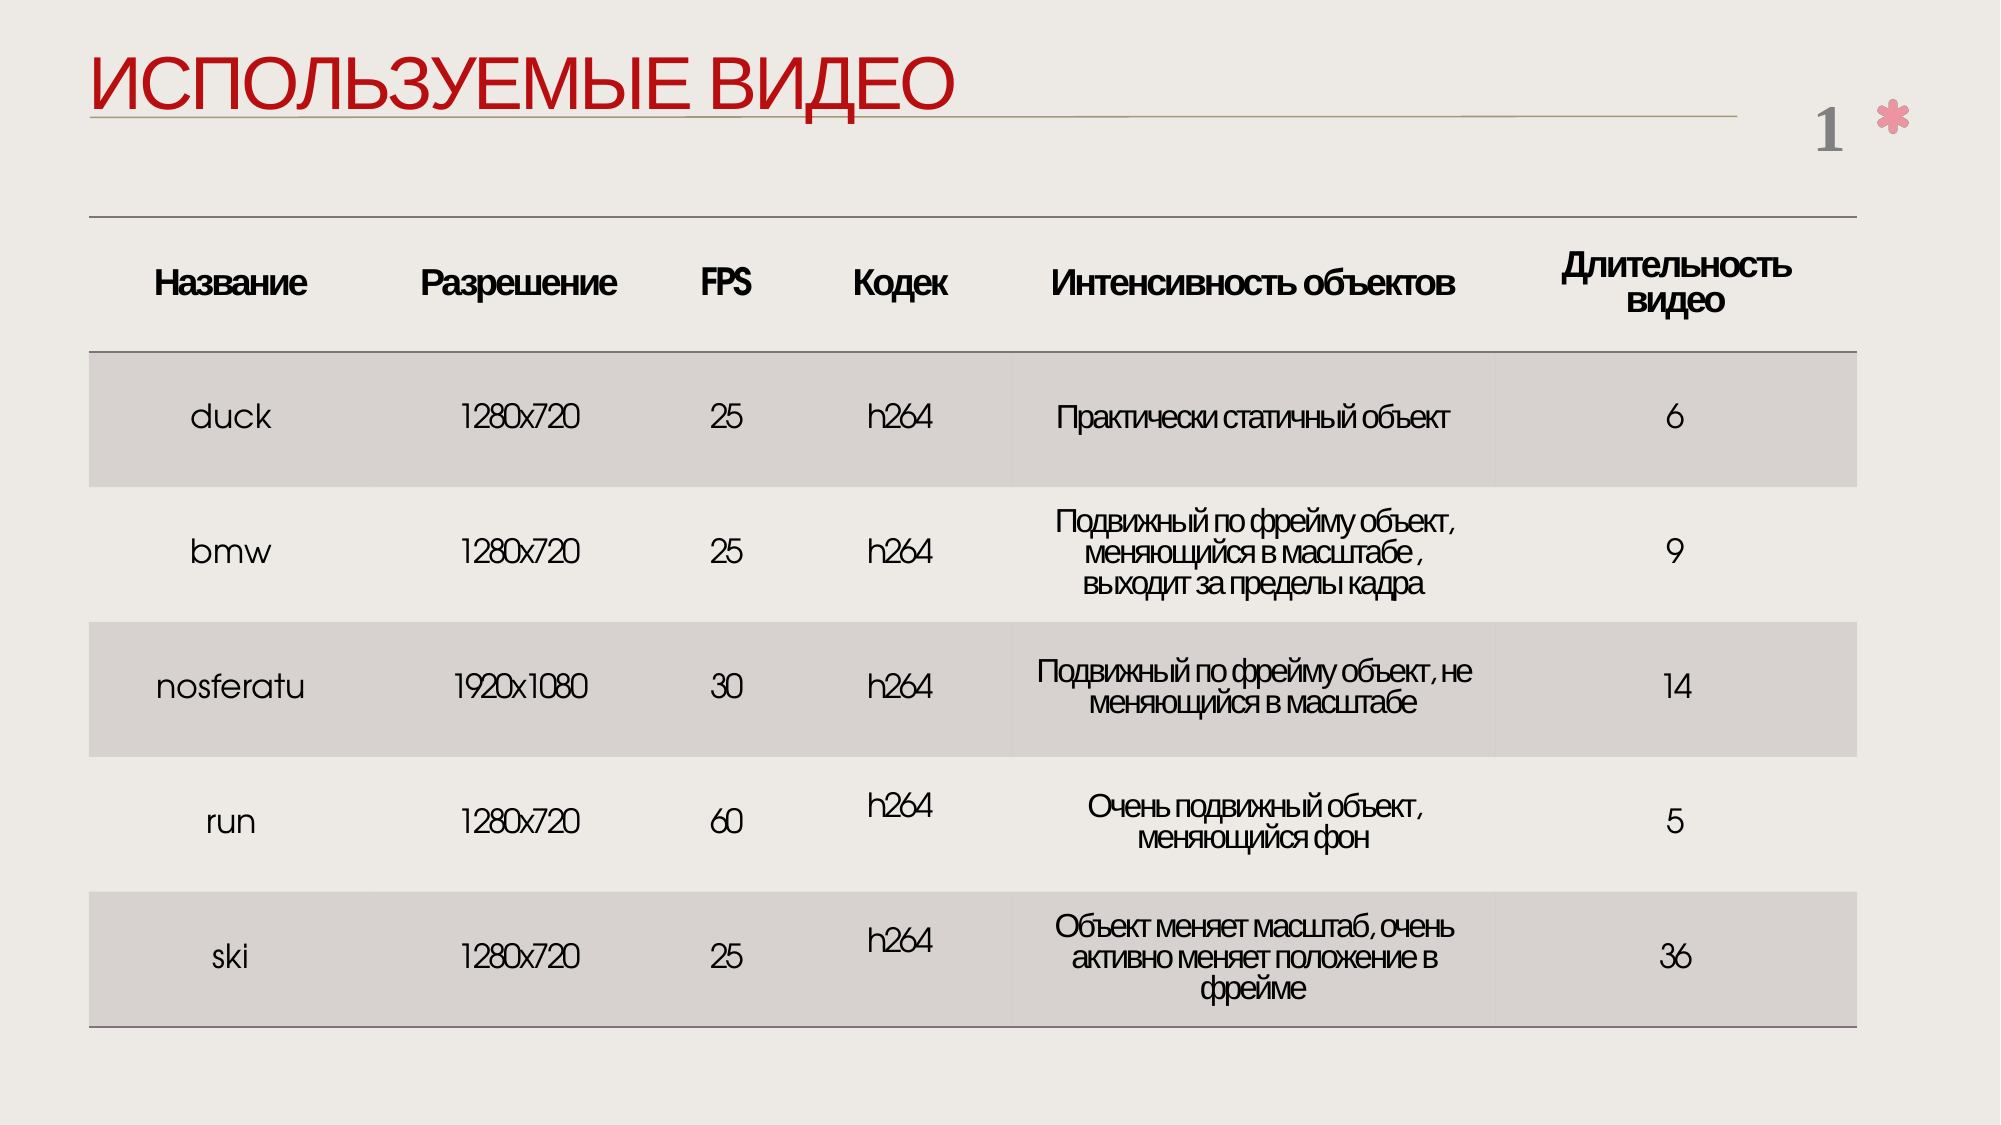

# Используемые видео
1
| Название | Разрешение | FPS | Кодек | Интенсивность объектов | Длительность видео |
| --- | --- | --- | --- | --- | --- |
| duck | 1280x720 | 25 | h264 | Практически статичный объект | 6 |
| bmw | 1280x720 | 25 | h264 | Подвижный по фрейму объект, меняющийся в масштабе, выходит за пределы кадра | 9 |
| nosferatu | 1920x1080 | 30 | h264 | Подвижный по фрейму объект, не меняющийся в масштабе | 14 |
| run | 1280x720 | 60 | h264 | Очень подвижный объект, меняющийся фон | 5 |
| ski | 1280x720 | 25 | h264 | Объект меняет масштаб, очень активно меняет положение в фрейме | 36 |